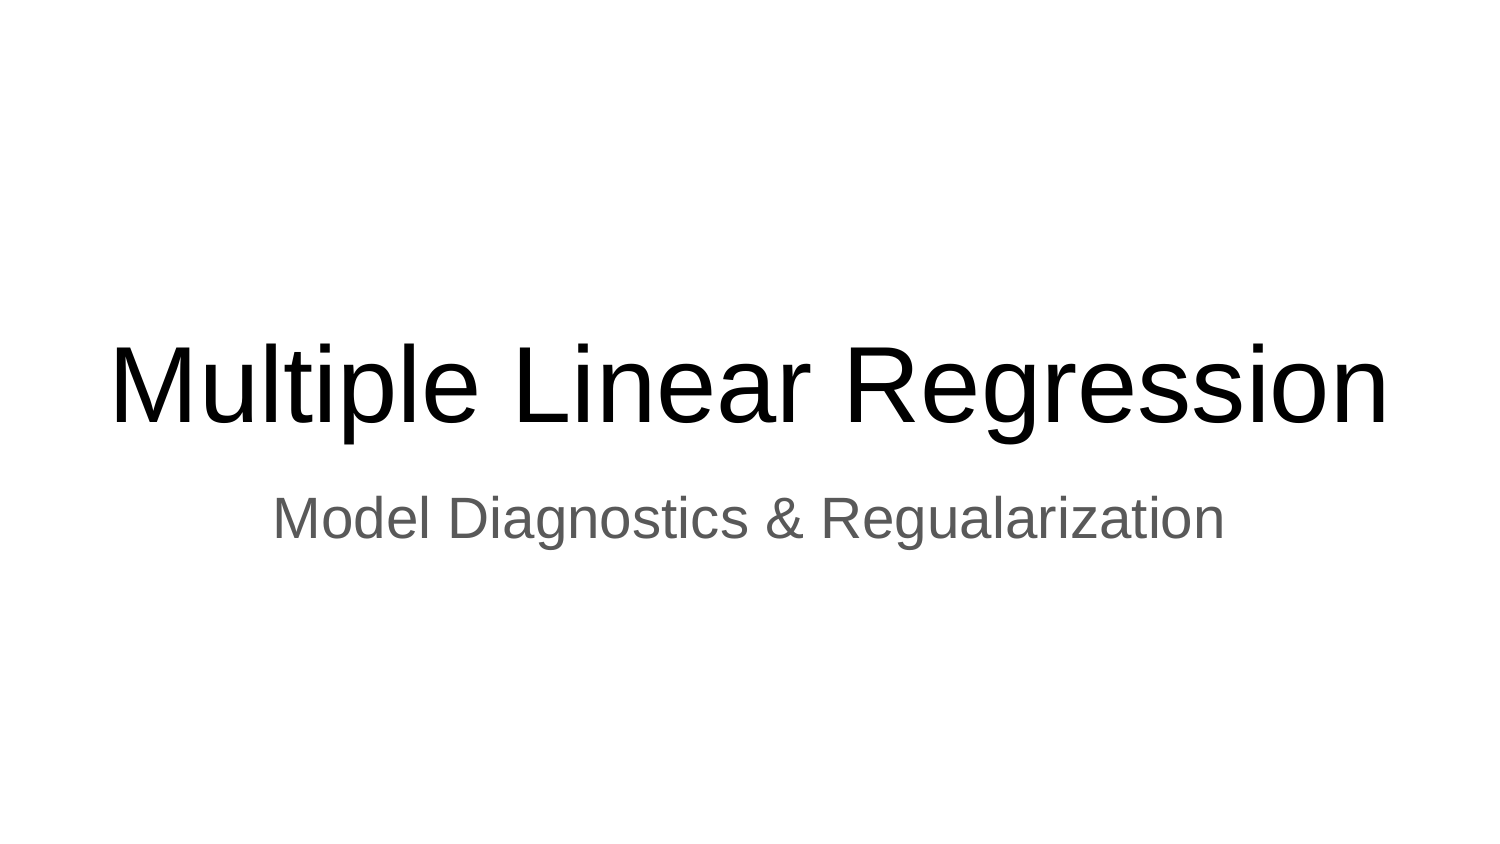

# Multiple Linear Regression
Model Diagnostics & Regualarization